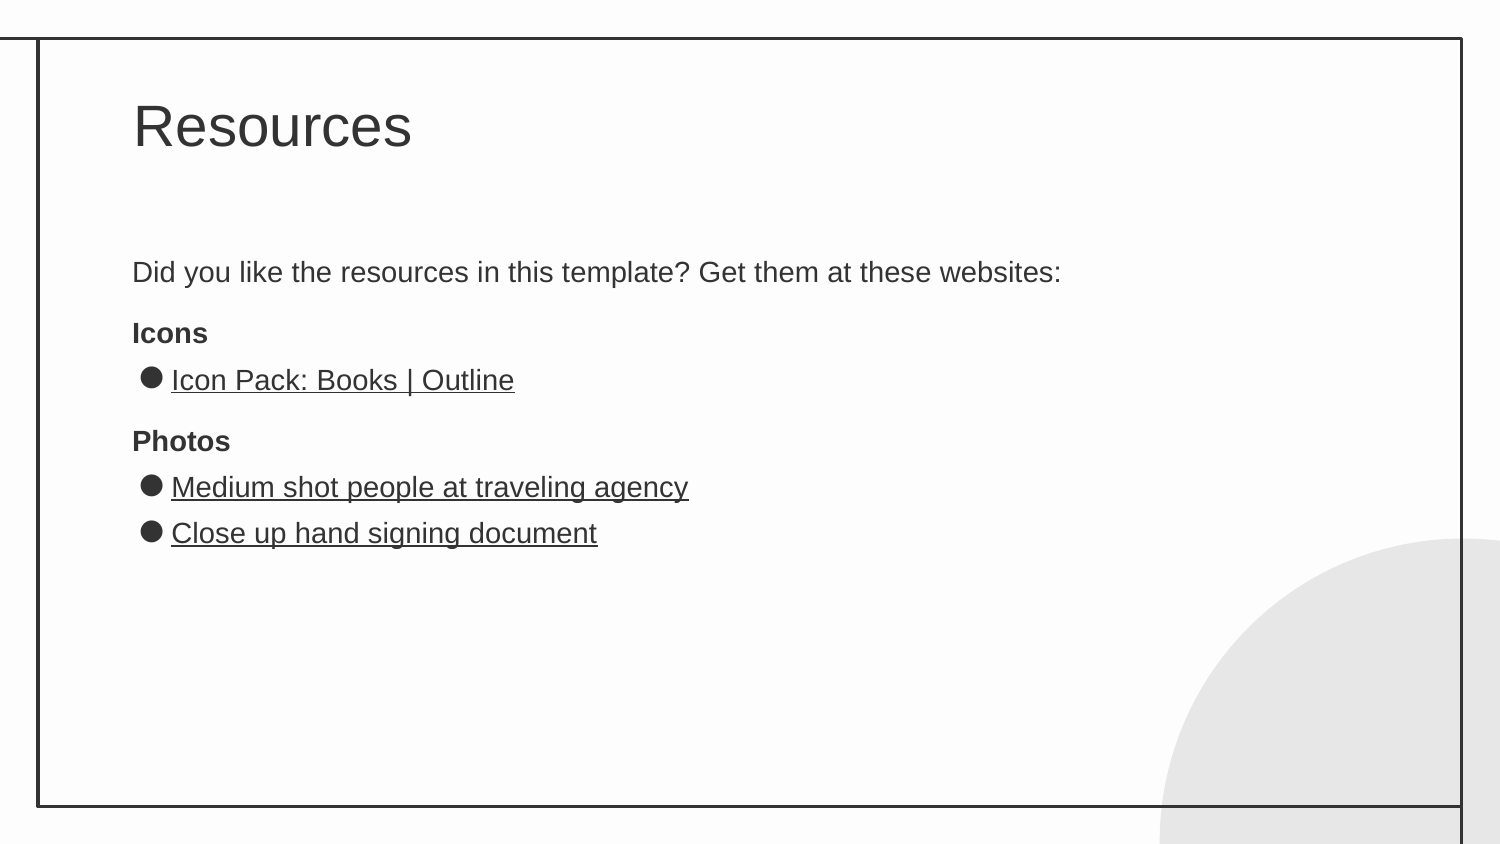

# Resources
Did you like the resources in this template? Get them at these websites:
Icons
Icon Pack: Books | Outline
Photos
Medium shot people at traveling agency
Close up hand signing document